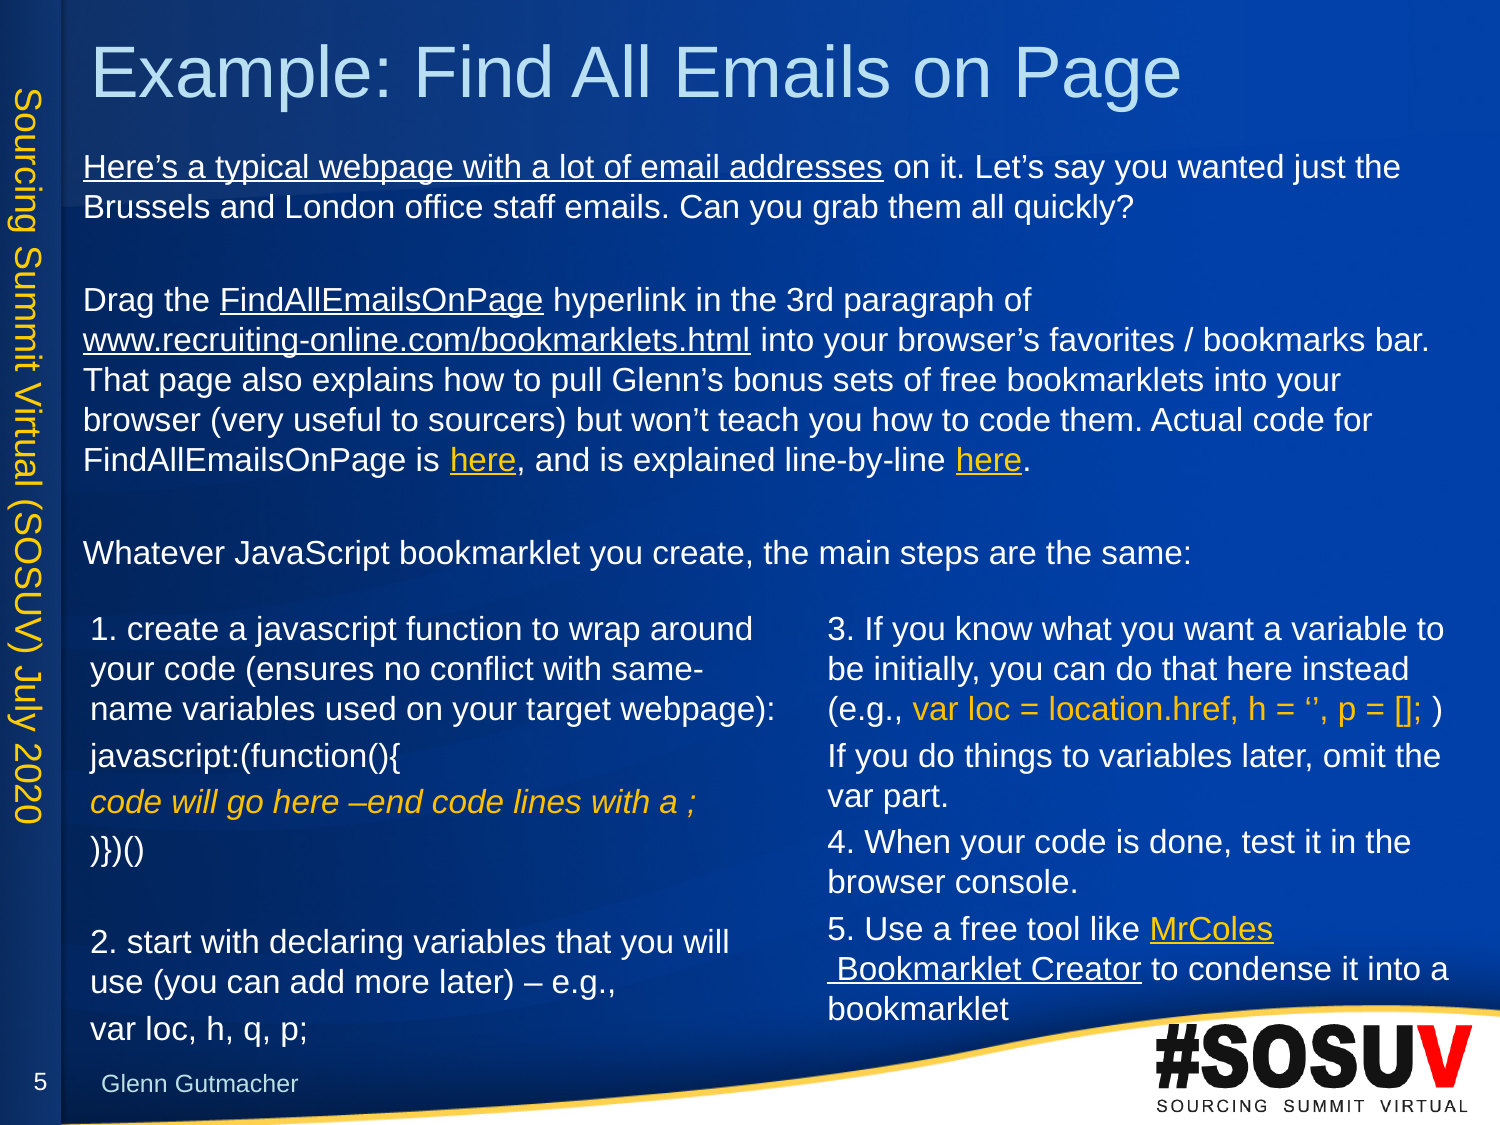

# Example: Find All Emails on Page
Here’s a typical webpage with a lot of email addresses on it. Let’s say you wanted just the Brussels and London office staff emails. Can you grab them all quickly?

Drag the FindAllEmailsOnPage hyperlink in the 3rd paragraph of www.recruiting-online.com/bookmarklets.html into your browser’s favorites / bookmarks bar. That page also explains how to pull Glenn’s bonus sets of free bookmarklets into your browser (very useful to sourcers) but won’t teach you how to code them. Actual code for FindAllEmailsOnPage is here, and is explained line-by-line here.

Whatever JavaScript bookmarklet you create, the main steps are the same:
3. If you know what you want a variable to be initially, you can do that here instead (e.g., var loc = location.href, h = ‘’, p = []; )
If you do things to variables later, omit the var part.
4. When your code is done, test it in the browser console.
5. Use a free tool like MrColes Bookmarklet Creator to condense it into a bookmarklet
1. create a javascript function to wrap around your code (ensures no conflict with same-name variables used on your target webpage):
javascript:(function(){
code will go here –end code lines with a ;
)})()

2. start with declaring variables that you will use (you can add more later) – e.g.,
var loc, h, q, p;

5